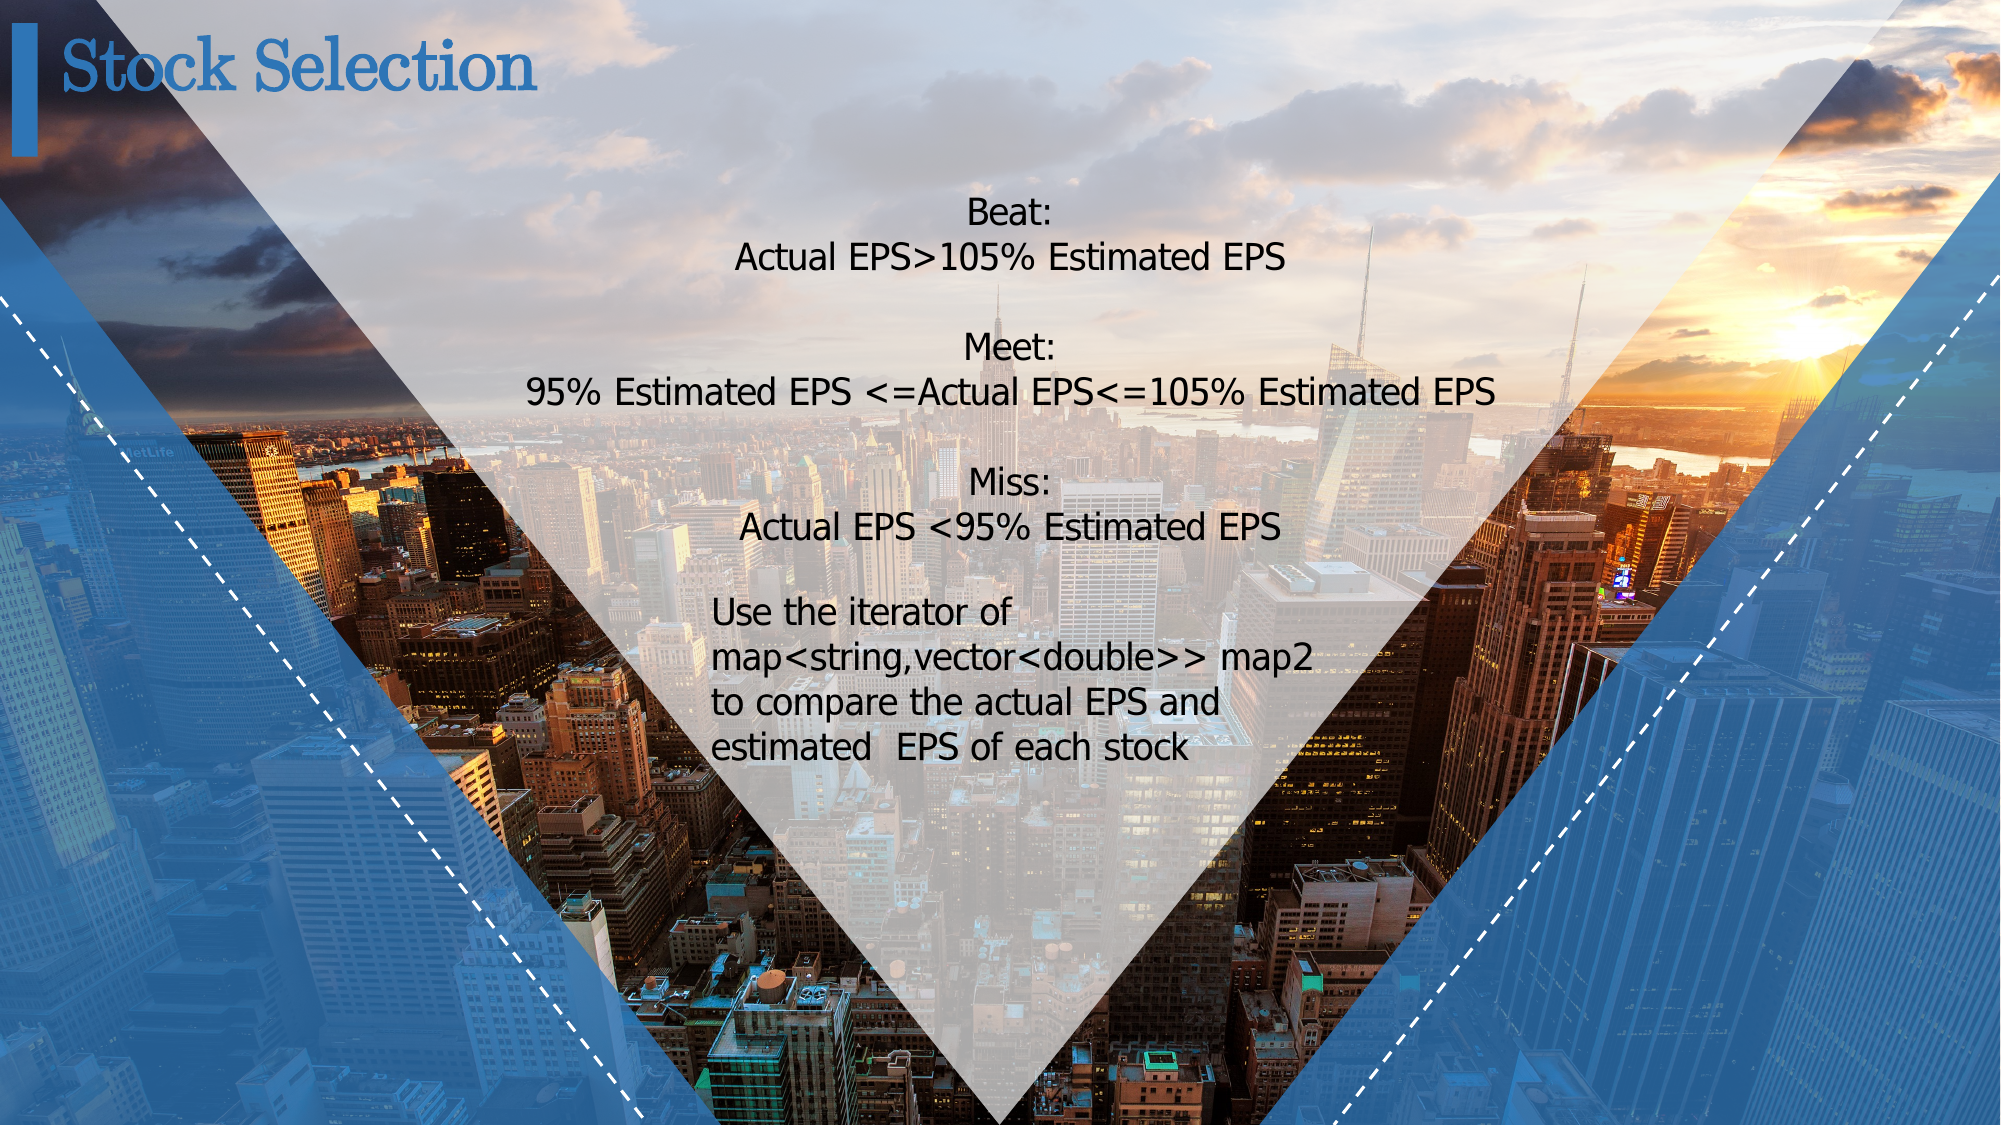

Stock Selection

Beat:
Actual EPS>105% Estimated EPS

Meet:
95% Estimated EPS <=Actual EPS<=105% Estimated EPS

Miss:
Actual EPS <95% Estimated EPS

Use the iterator of map<string,vector<double>> map2 to compare the actual EPS and estimated  EPS of each stock